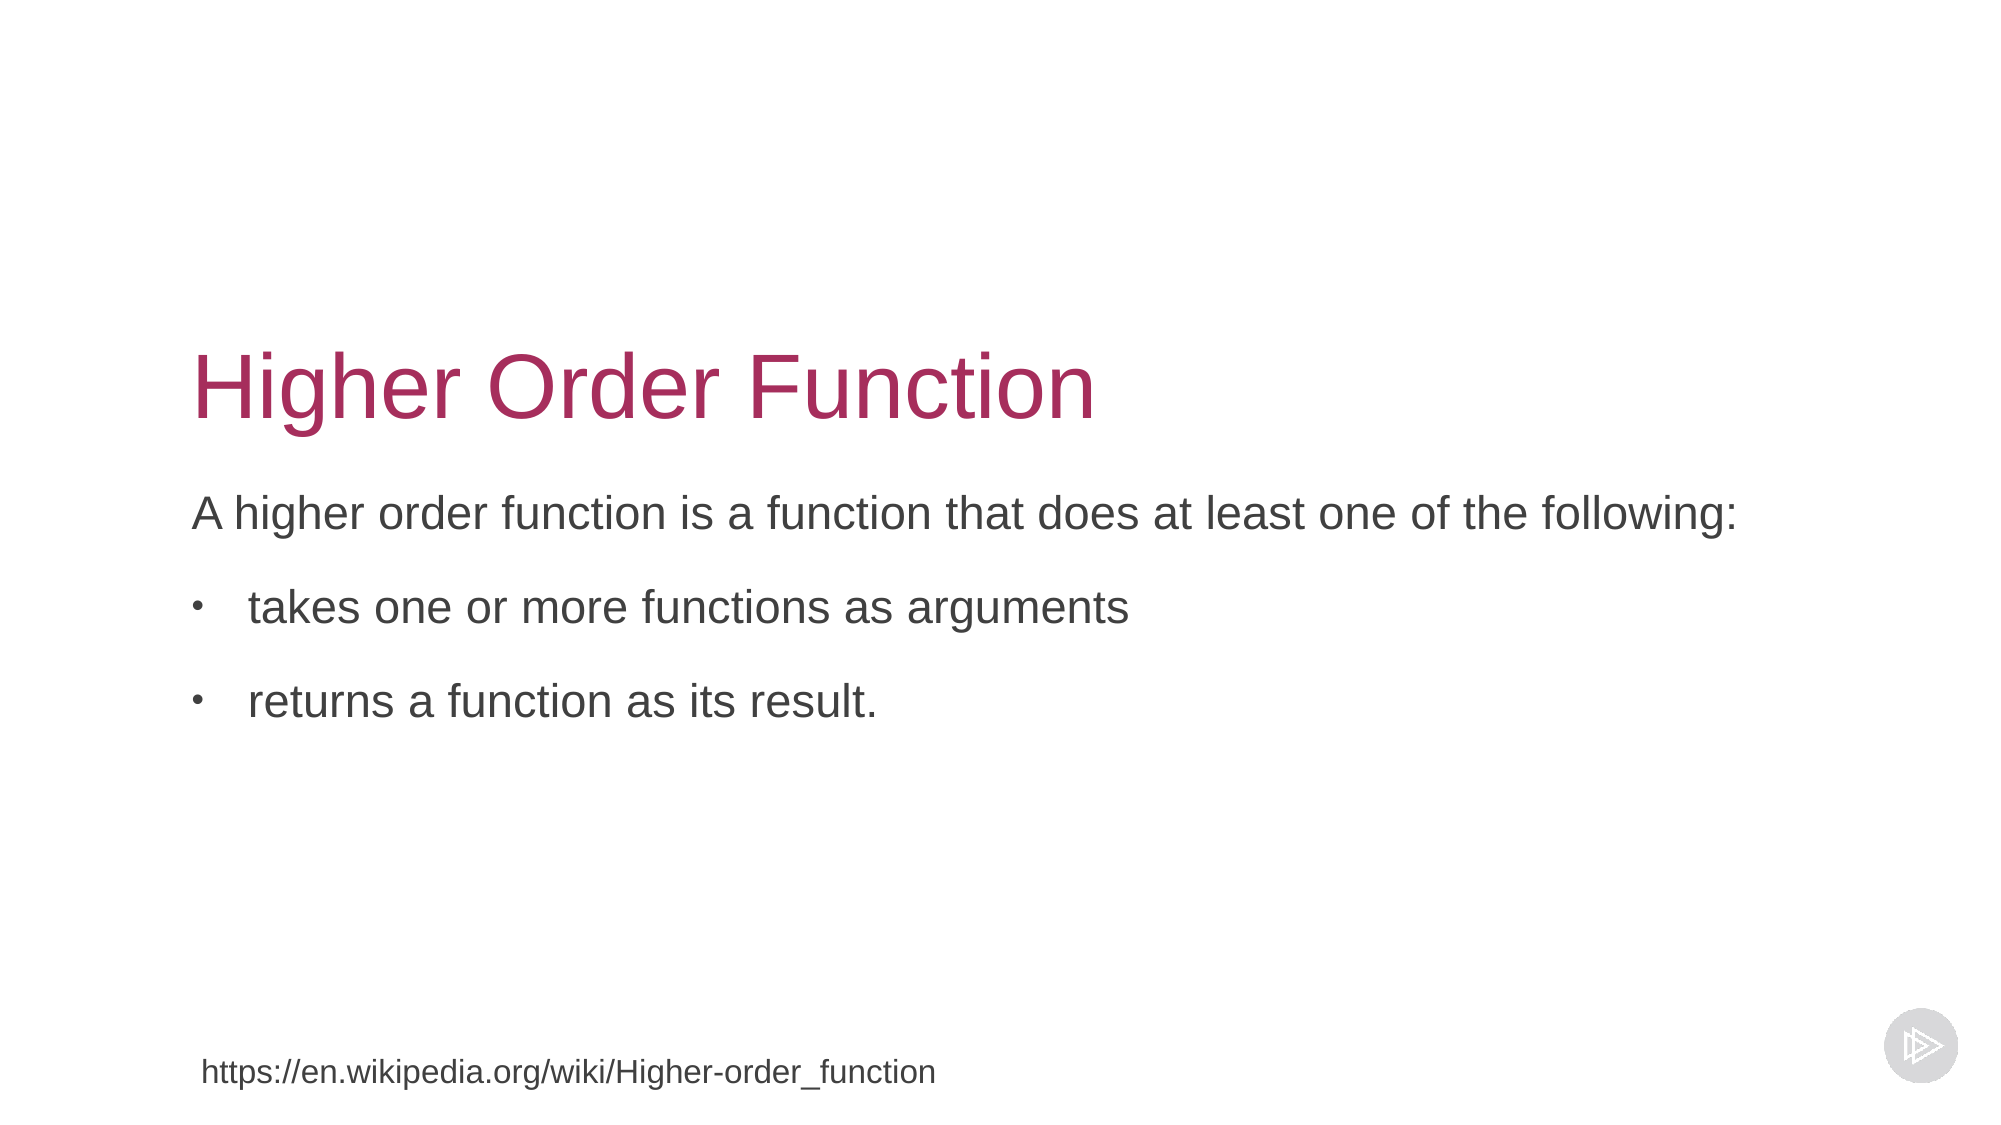

# Higher Order Function
A higher order function is a function that does at least one of the following:
takes one or more functions as arguments
returns a function as its result.
https://en.wikipedia.org/wiki/Higher-order_function